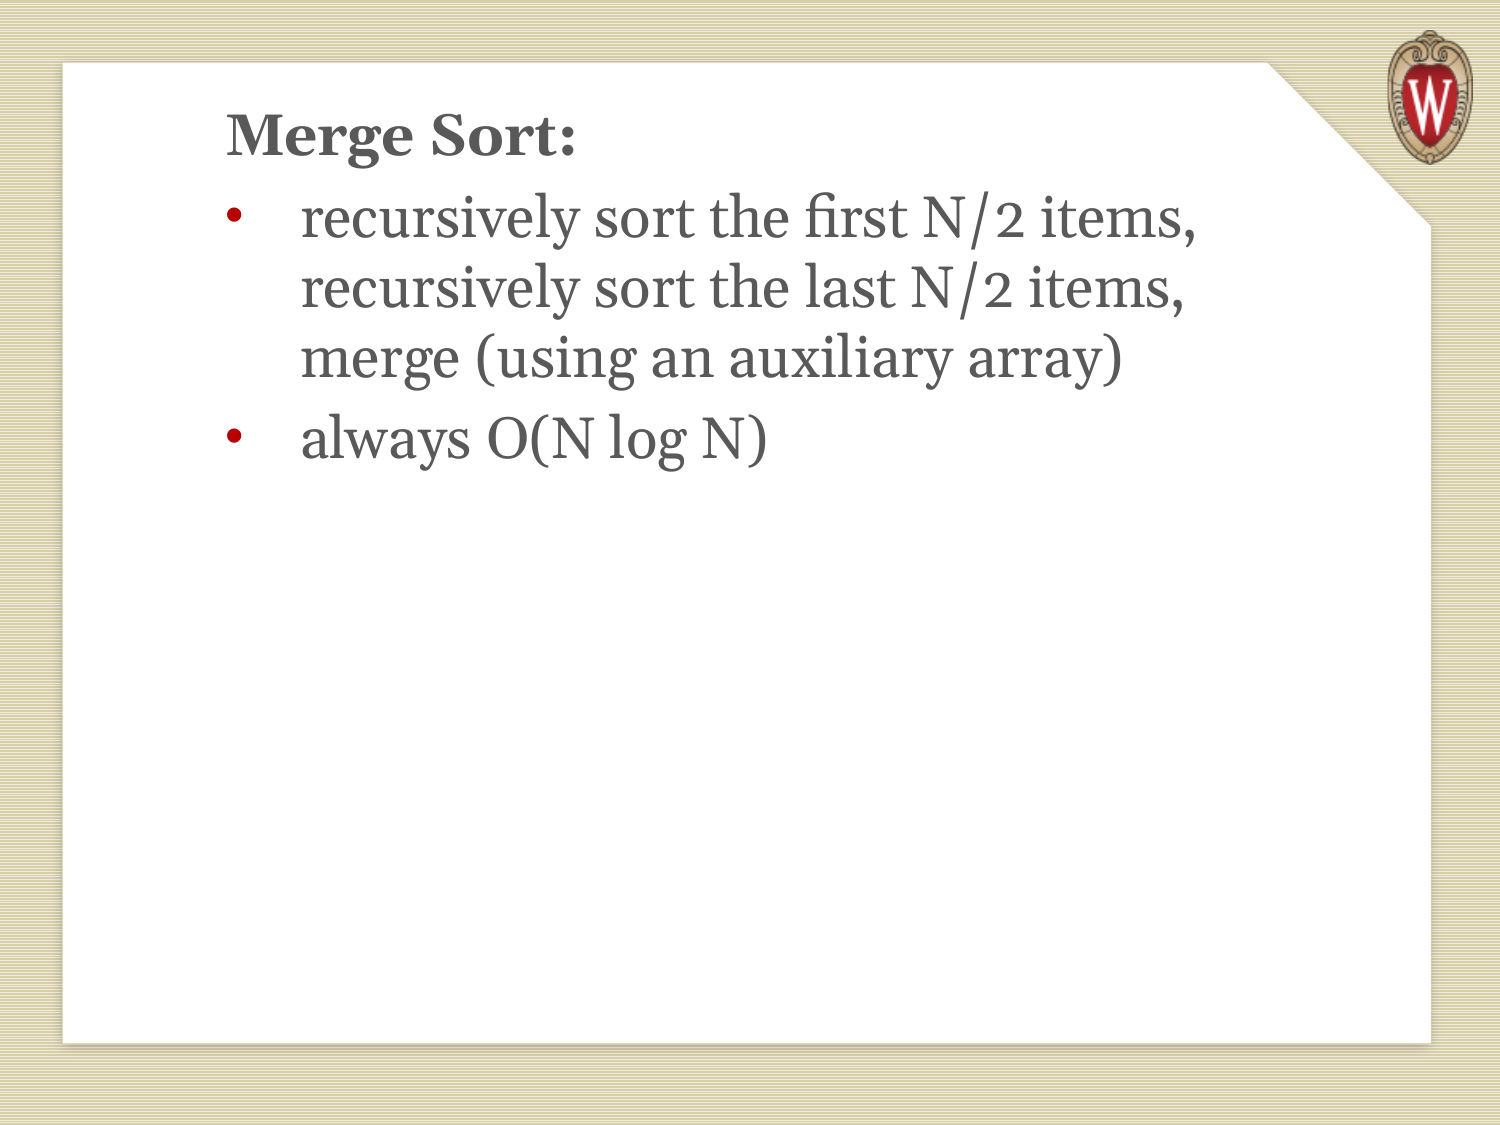

Merge Sort:
recursively sort the first N/2 items,  recursively sort the last N/2 items,  merge (using an auxiliary array)
always O(N log N)